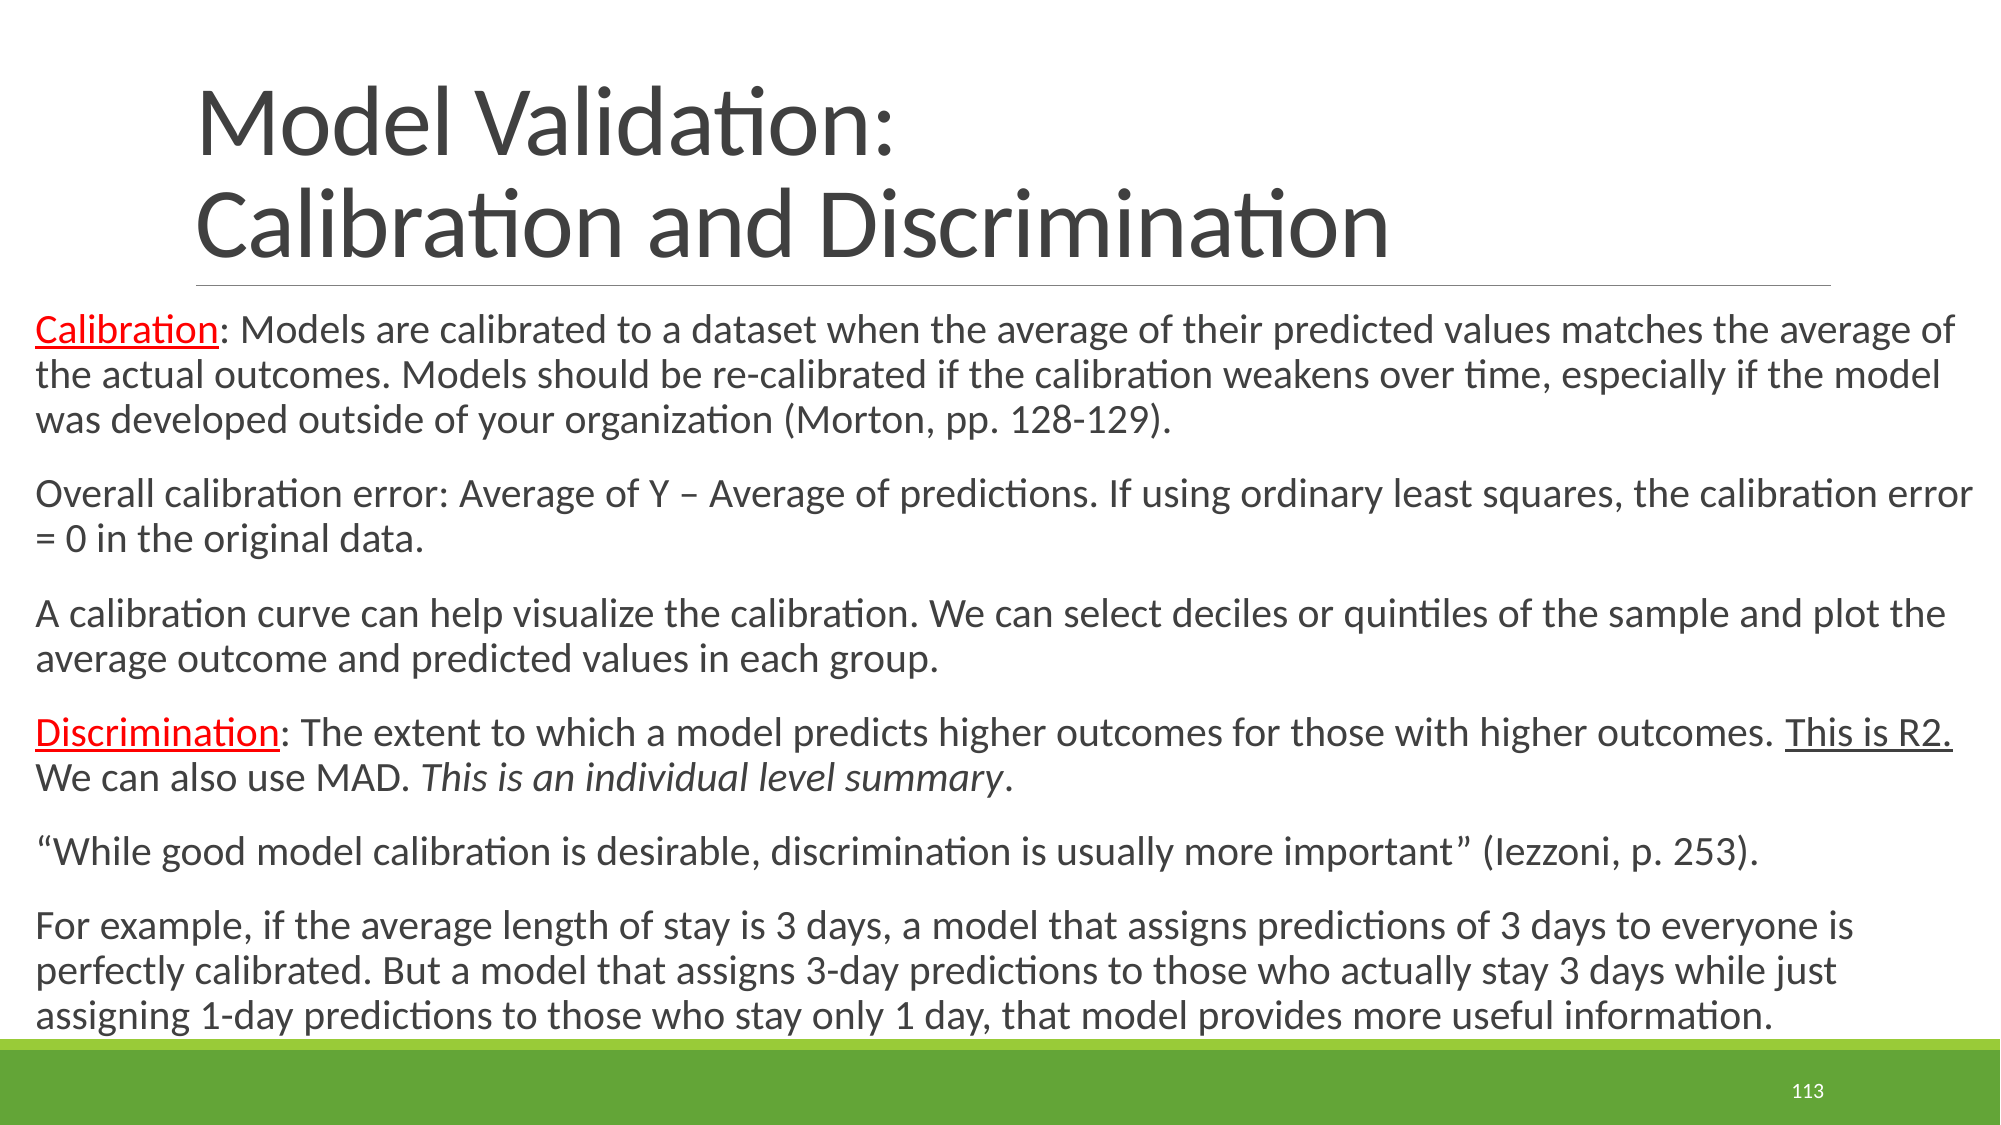

# Model Validation: Calibration and Discrimination
Calibration: Models are calibrated to a dataset when the average of their predicted values matches the average of the actual outcomes. Models should be re-calibrated if the calibration weakens over time, especially if the model was developed outside of your organization (Morton, pp. 128-129).
Overall calibration error: Average of Y – Average of predictions. If using ordinary least squares, the calibration error = 0 in the original data.
A calibration curve can help visualize the calibration. We can select deciles or quintiles of the sample and plot the average outcome and predicted values in each group.
Discrimination: The extent to which a model predicts higher outcomes for those with higher outcomes. This is R2. We can also use MAD. This is an individual level summary.
“While good model calibration is desirable, discrimination is usually more important” (Iezzoni, p. 253).
For example, if the average length of stay is 3 days, a model that assigns predictions of 3 days to everyone is perfectly calibrated. But a model that assigns 3-day predictions to those who actually stay 3 days while just assigning 1-day predictions to those who stay only 1 day, that model provides more useful information.
113